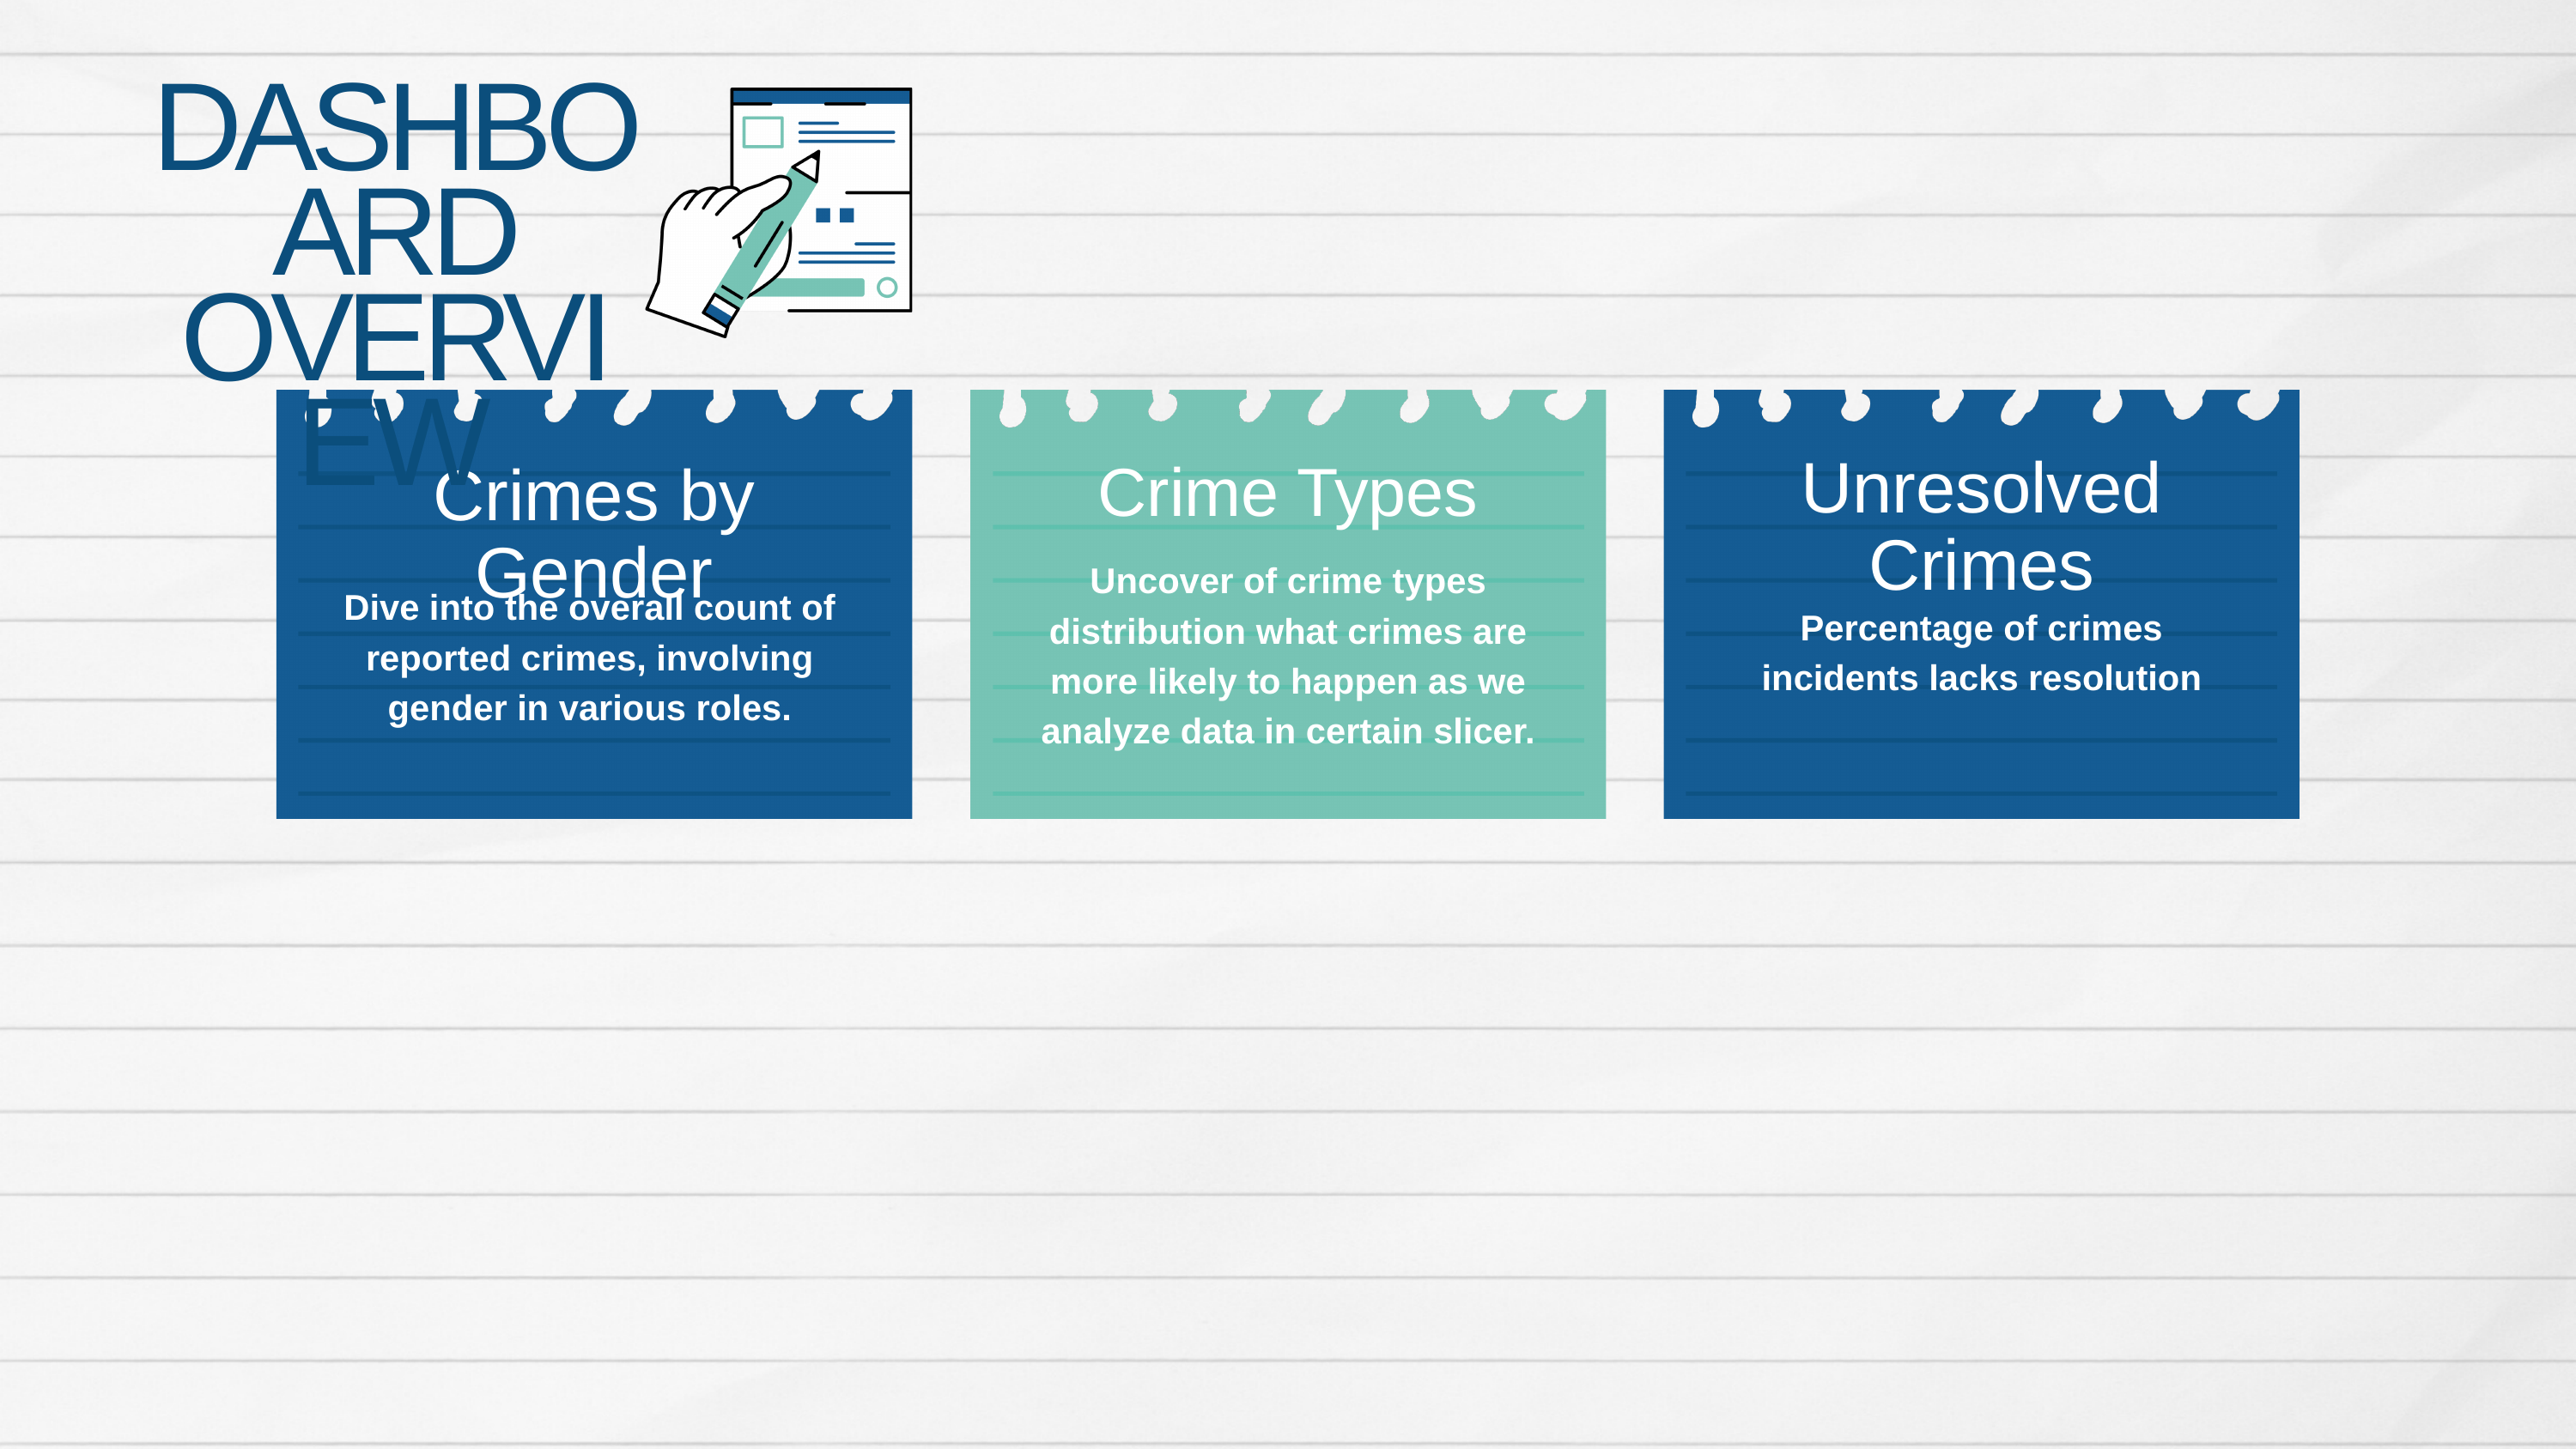

DASHBOARD OVERVIEW

Crimes by Gender
Dive into the overall count of reported crimes, involving gender in various roles.

Unresolved Crimes
Crime Types
Uncover of crime types distribution what crimes are more likely to happen as we analyze data in certain slicer.
Percentage of crimes incidents lacks resolution